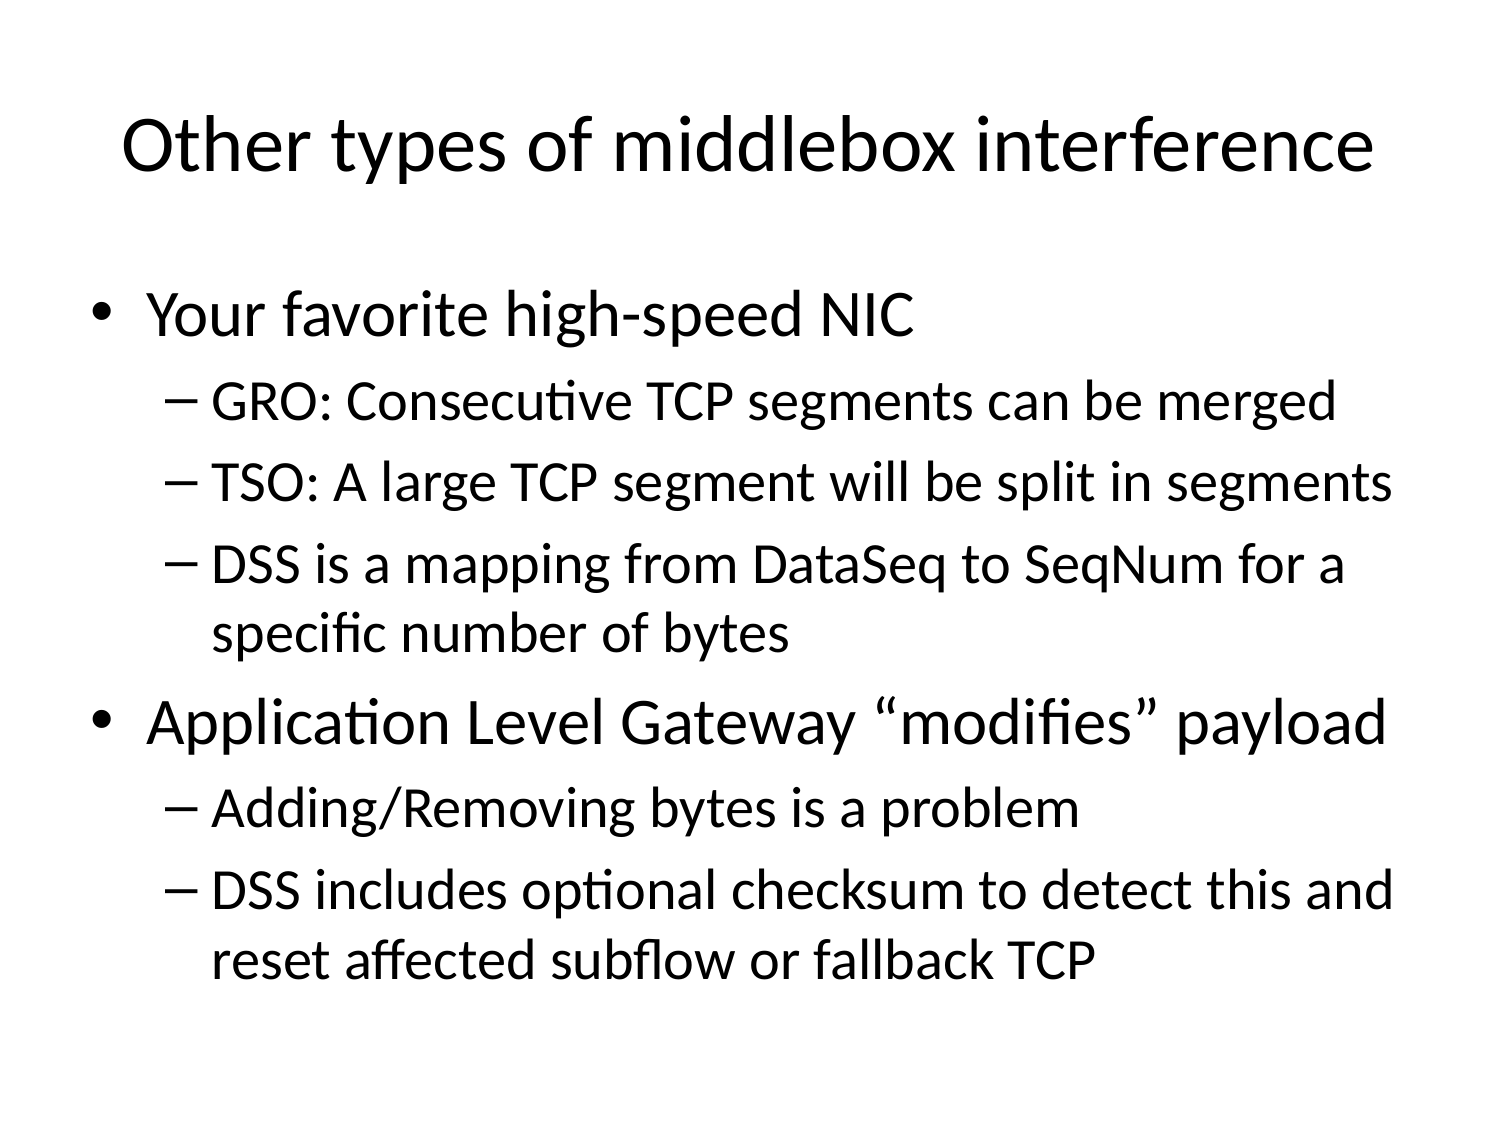

# Other types of middlebox interference
Your favorite high-speed NIC
GRO: Consecutive TCP segments can be merged
TSO: A large TCP segment will be split in segments
DSS is a mapping from DataSeq to SeqNum for a specific number of bytes
Application Level Gateway “modifies” payload
Adding/Removing bytes is a problem
DSS includes optional checksum to detect this and reset affected subflow or fallback TCP